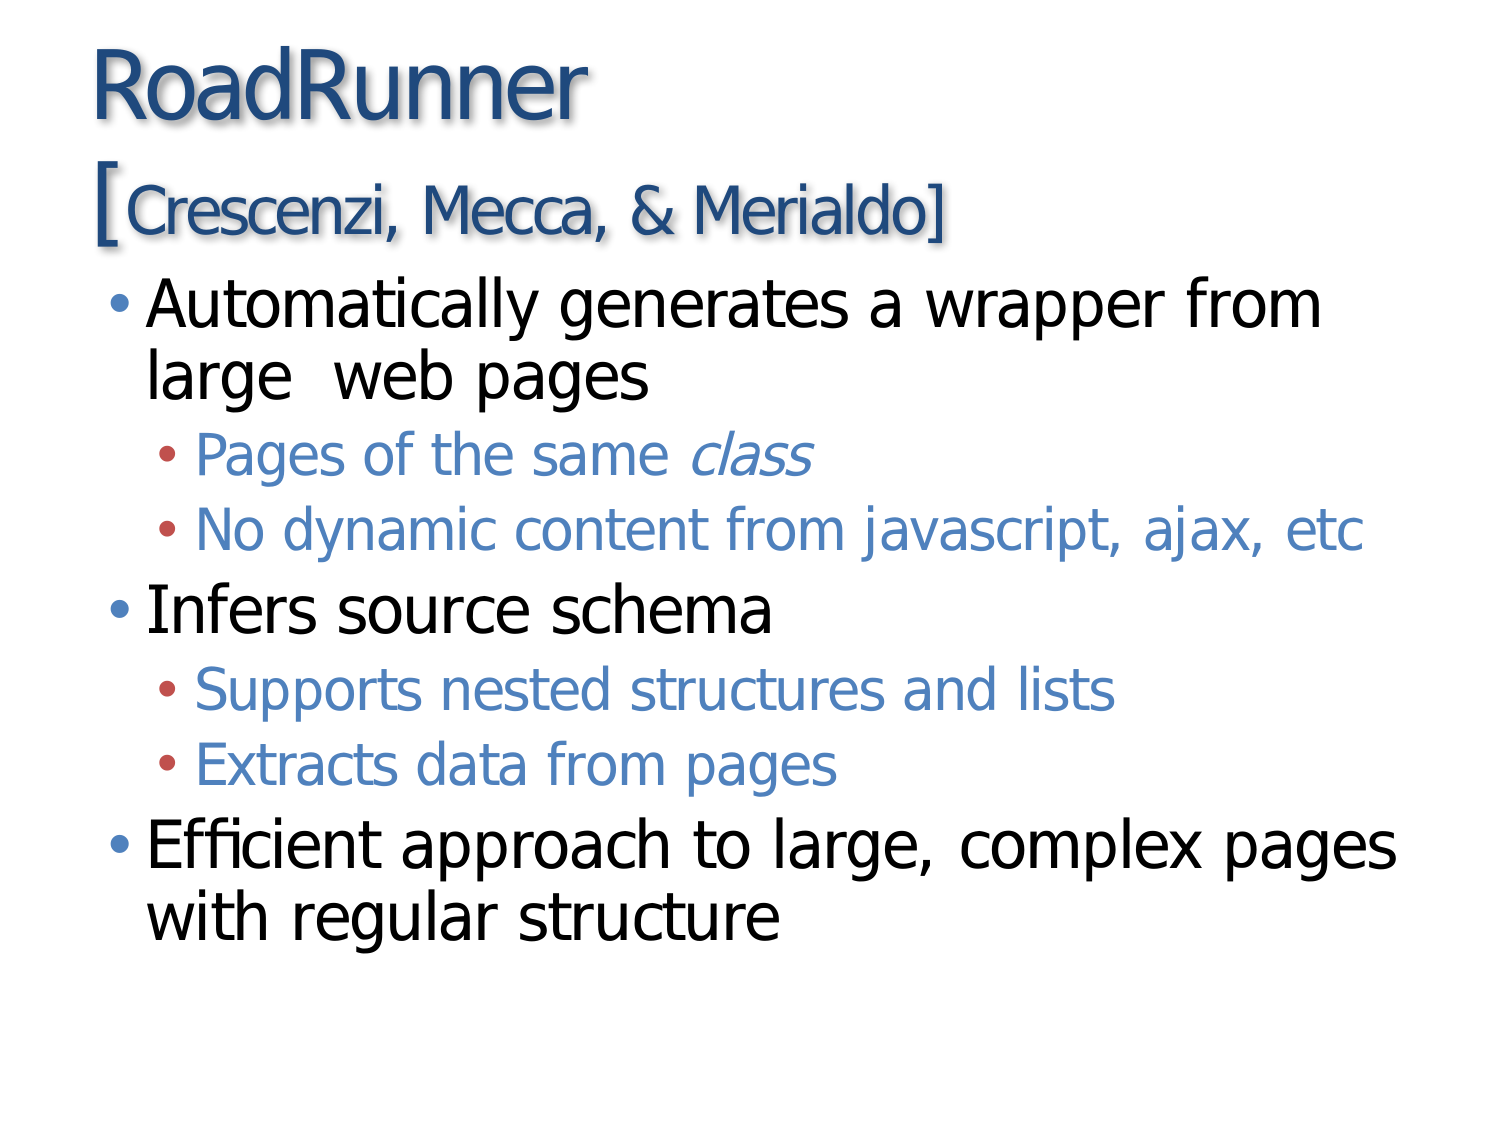

February 1, 2018
University of Southern California
6
# RoadRunner [Crescenzi, Mecca, & Merialdo]
Automatically generates a wrapper from large  web pages
Pages of the same class
No dynamic content from javascript, ajax, etc
Infers source schema
Supports nested structures and lists
Extracts data from pages
Efficient approach to large, complex pages with regular structure